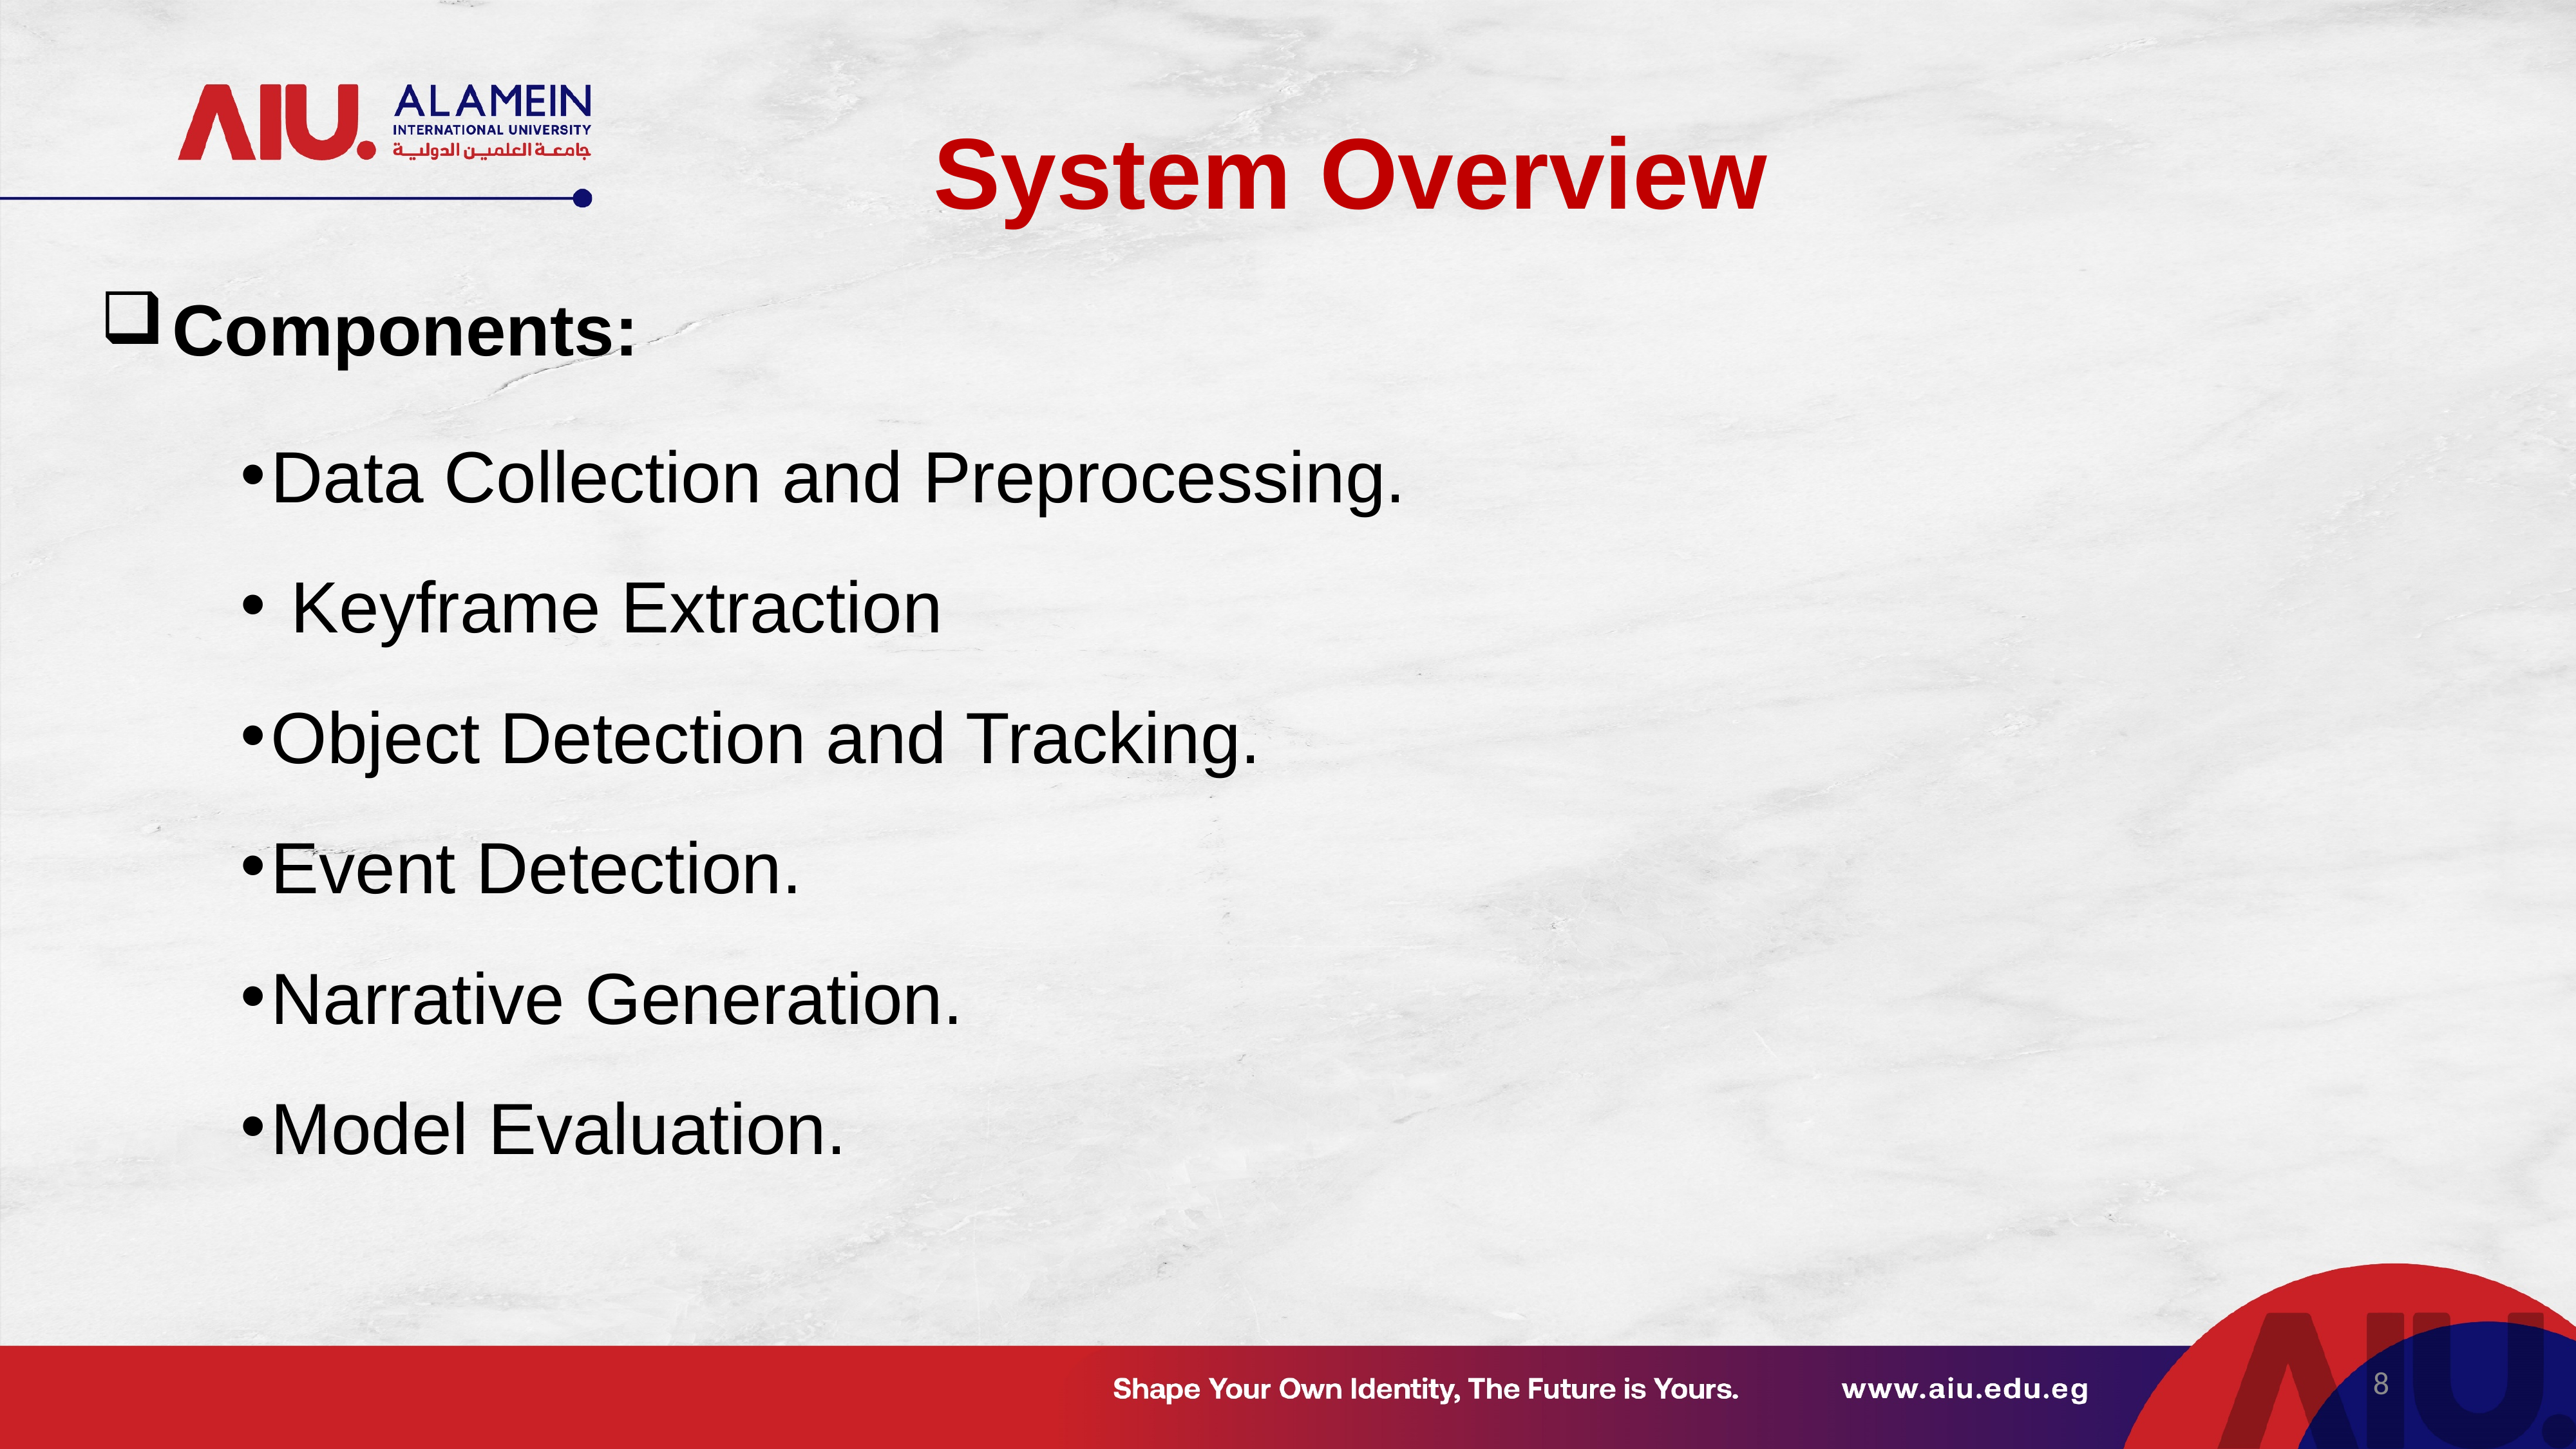

System Overview

Components:
Data Collection and Preprocessing.
 Keyframe Extraction
Object Detection and Tracking.
Event Detection.
Narrative Generation.
Model Evaluation.
8